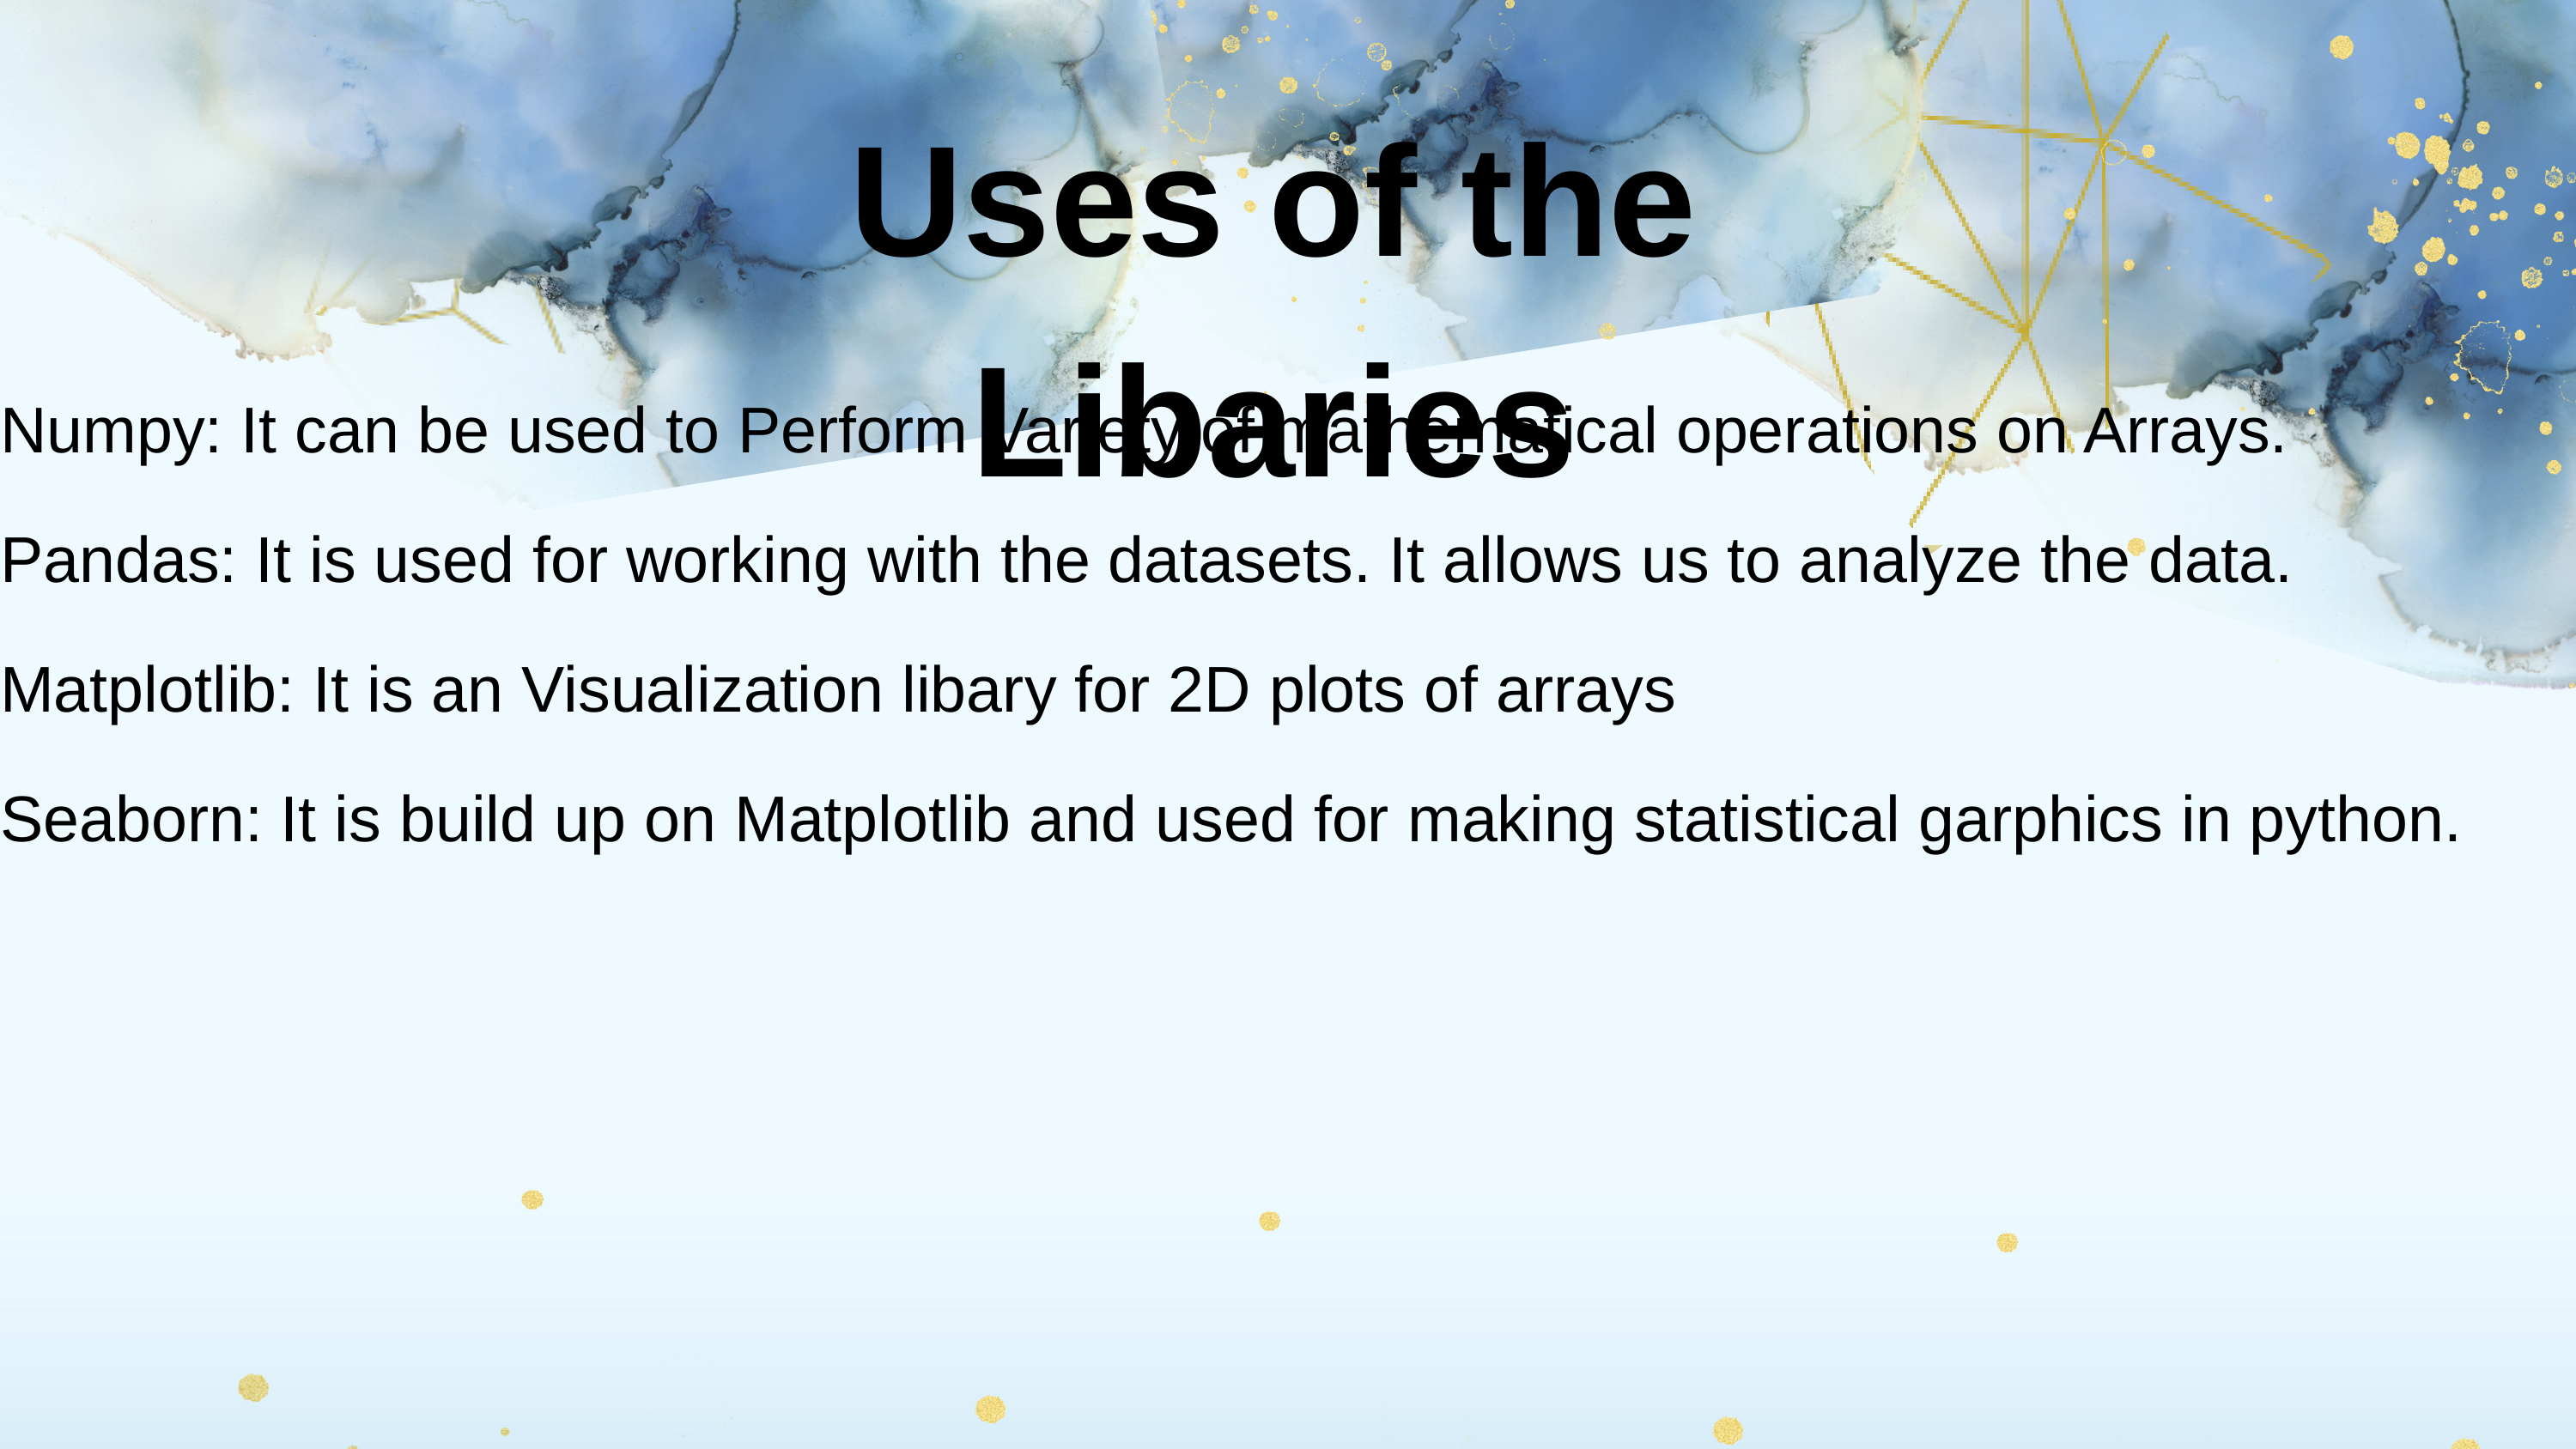

Uses of the Libaries
Numpy: It can be used to Perform Variety of mathematical operations on Arrays.
Pandas: It is used for working with the datasets. It allows us to analyze the data.
Matplotlib: It is an Visualization libary for 2D plots of arrays
Seaborn: It is build up on Matplotlib and used for making statistical garphics in python.